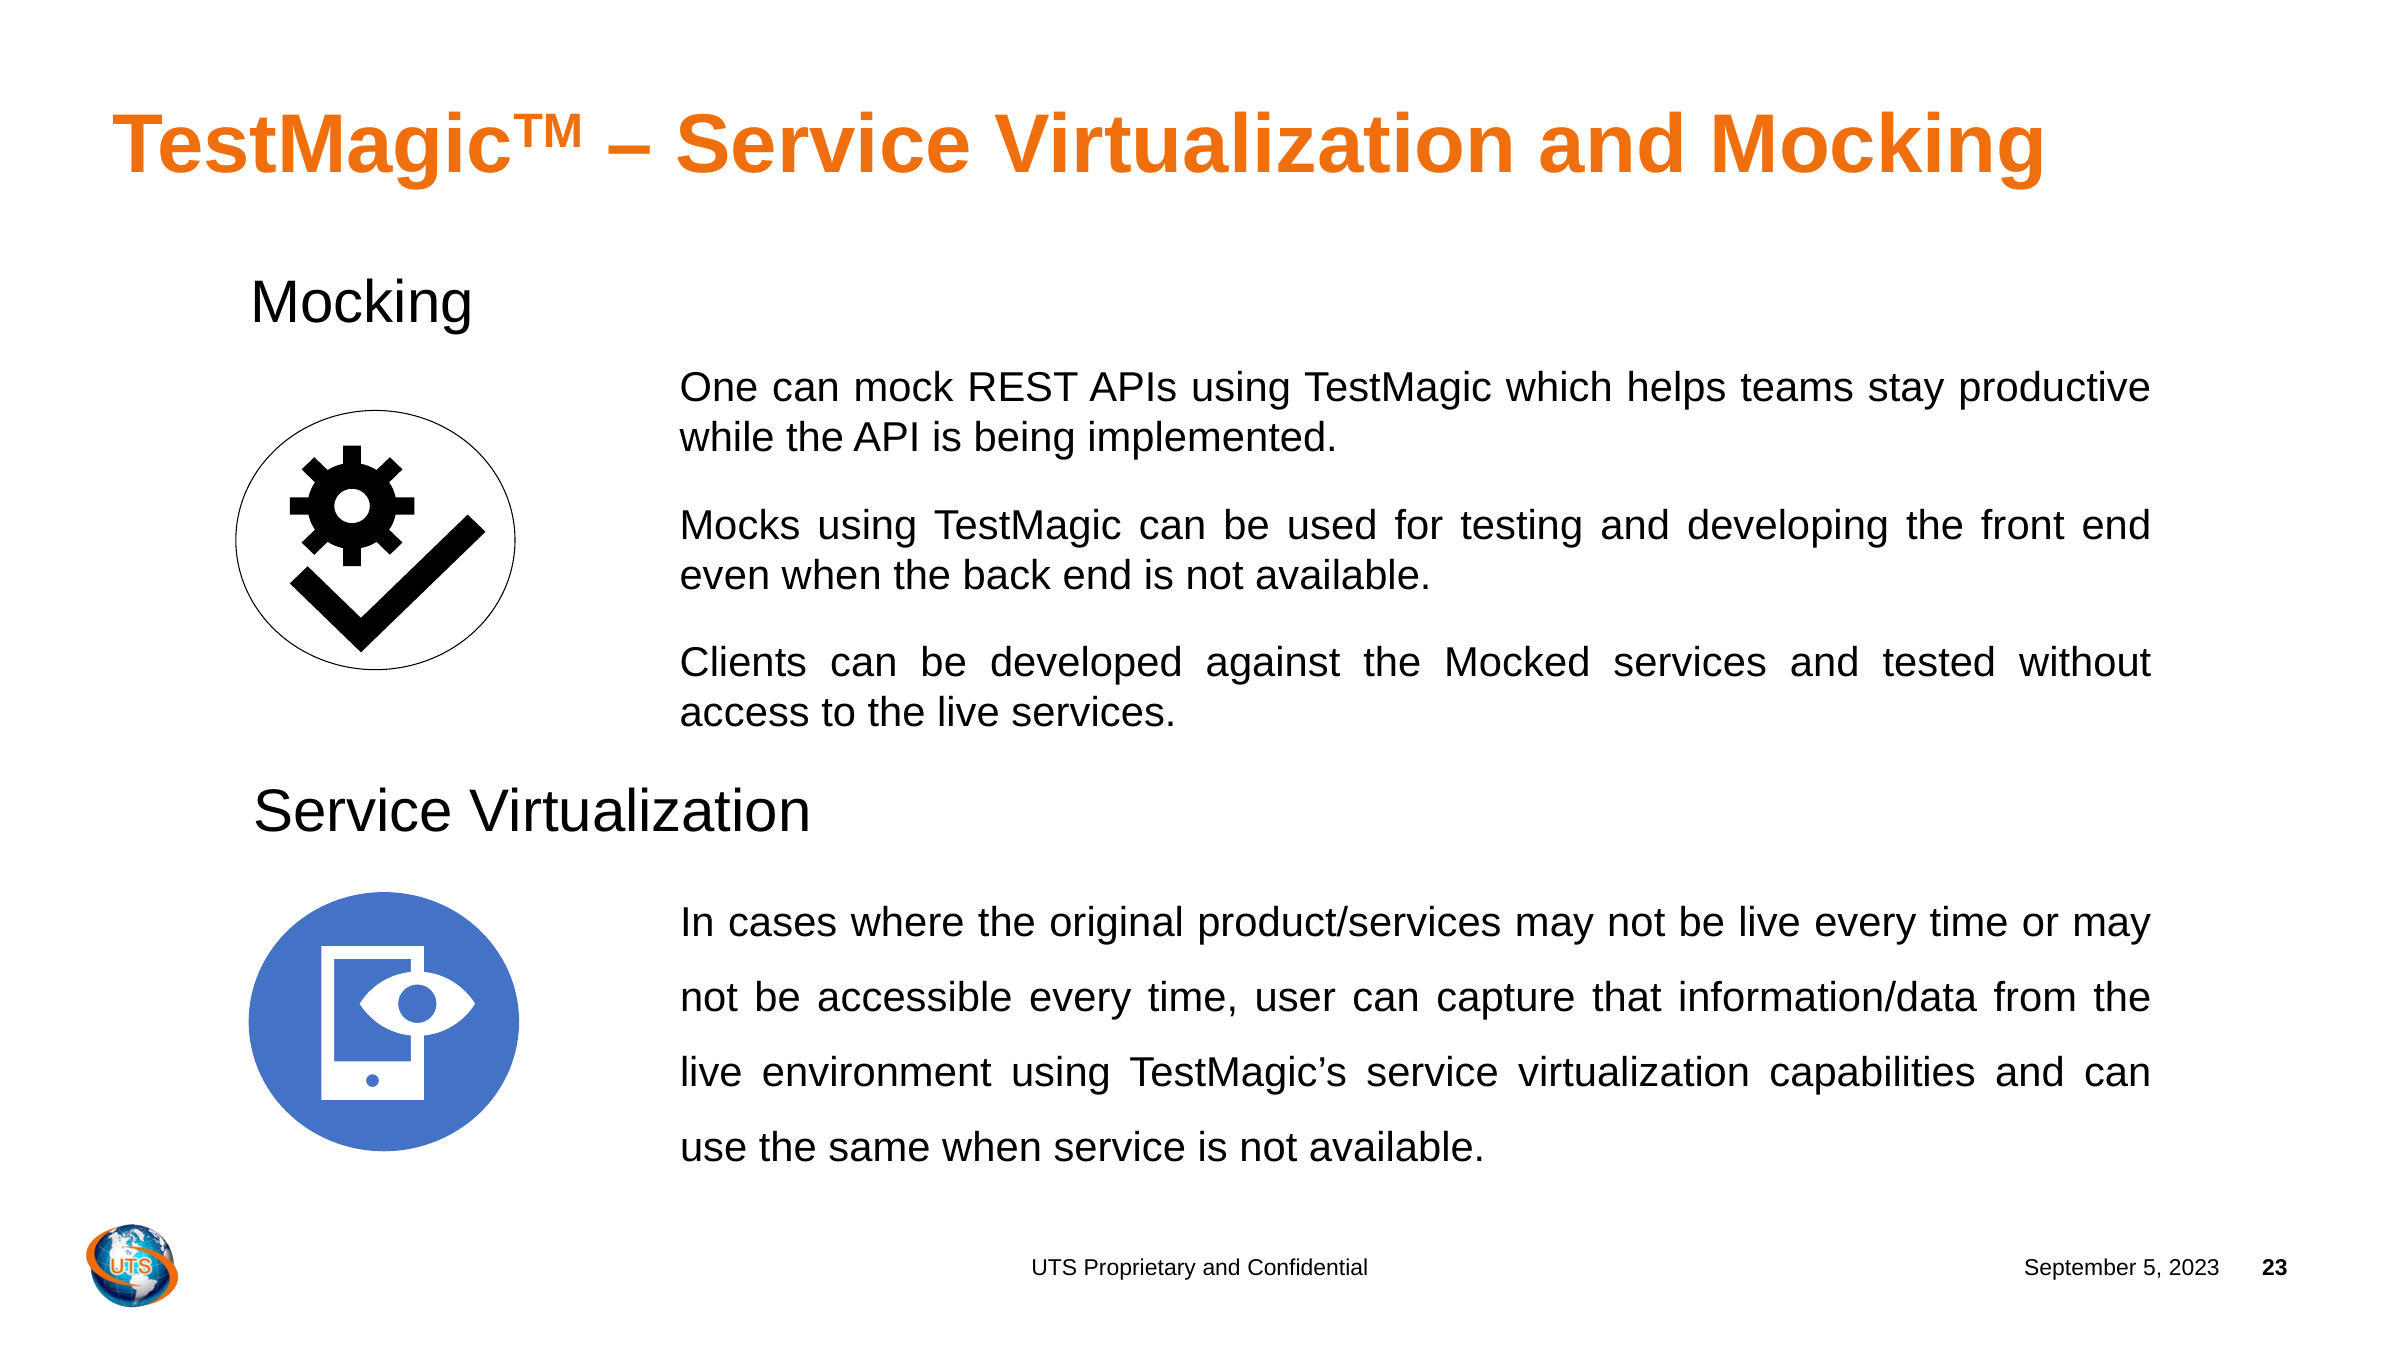

# TestMagicTM – Service Virtualization and Mocking
Mocking
One can mock REST APIs using TestMagic which helps teams stay productive while the API is being implemented.
Mocks using TestMagic can be used for testing and developing the front end even when the back end is not available.
Clients can be developed against the Mocked services and tested without access to the live services.

Service Virtualization
In cases where the original product/services may not be live every time or may not be accessible every time, user can capture that information/data from the live environment using TestMagic’s service virtualization capabilities and can use the same when service is not available.